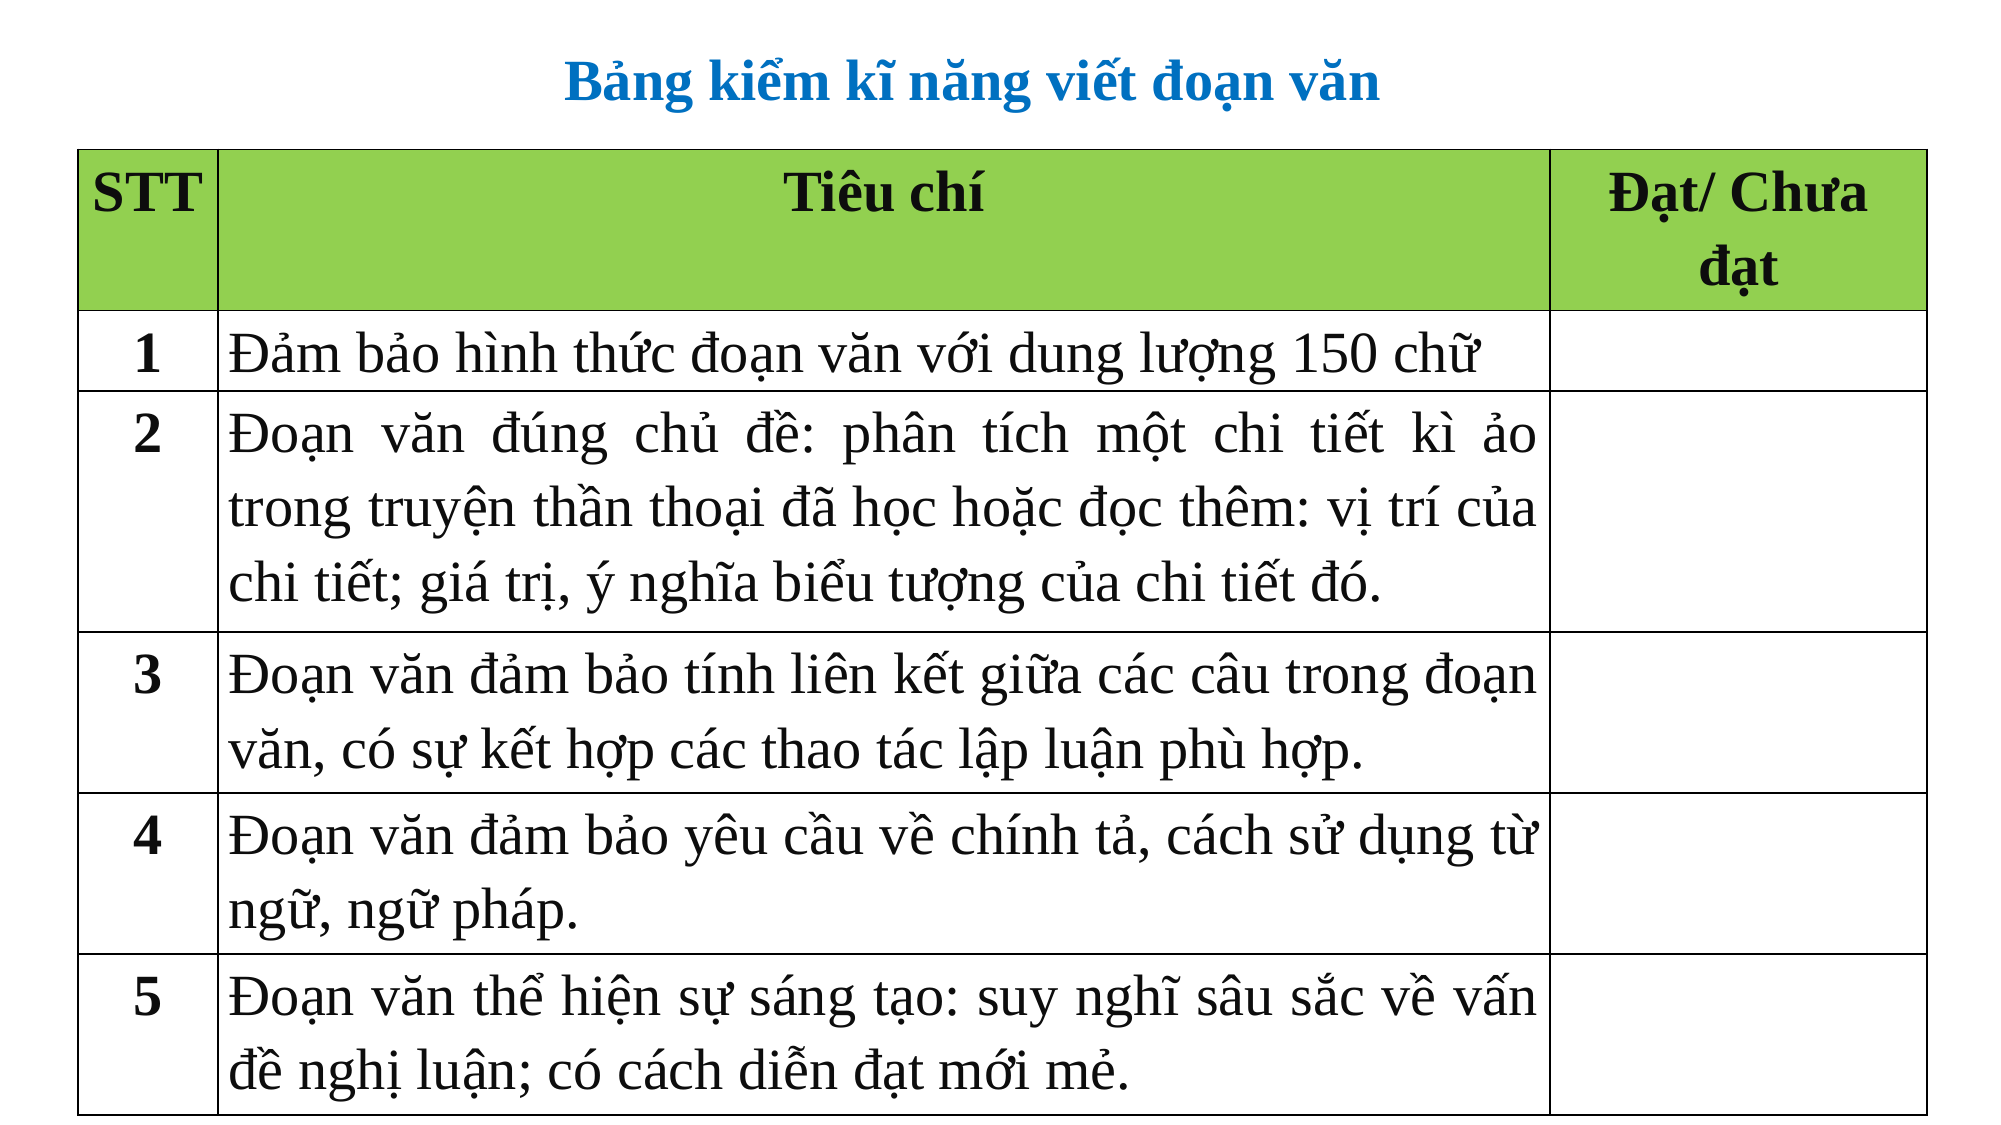

Bảng kiểm kĩ năng viết đoạn văn
| STT | Tiêu chí | Đạt/ Chưa đạt |
| --- | --- | --- |
| 1 | Đảm bảo hình thức đoạn văn với dung lượng 150 chữ |  |
| 2 | Đoạn văn đúng chủ đề: phân tích một chi tiết kì ảo trong truyện thần thoại đã học hoặc đọc thêm: vị trí của chi tiết; giá trị, ý nghĩa biểu tượng của chi tiết đó. |  |
| 3 | Đoạn văn đảm bảo tính liên kết giữa các câu trong đoạn văn, có sự kết hợp các thao tác lập luận phù hợp. |  |
| 4 | Đoạn văn đảm bảo yêu cầu về chính tả, cách sử dụng từ ngữ, ngữ pháp. |  |
| 5 | Đoạn văn thể hiện sự sáng tạo: suy nghĩ sâu sắc về vấn đề nghị luận; có cách diễn đạt mới mẻ. |  |